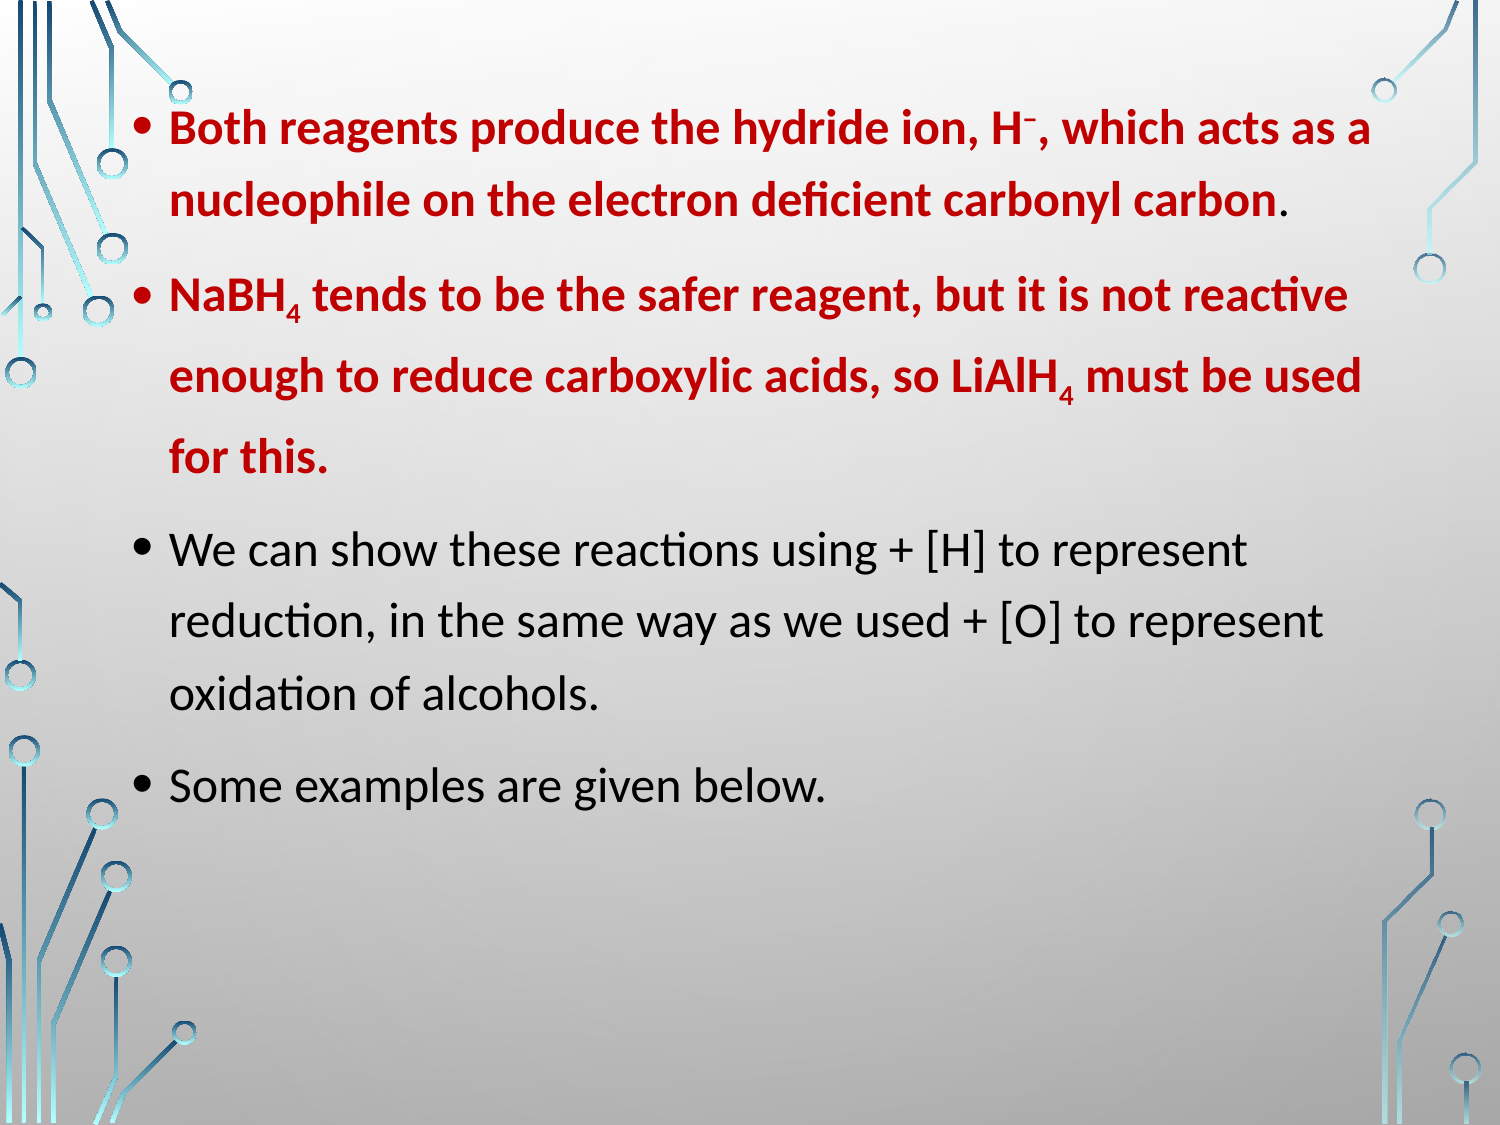

Both reagents produce the hydride ion, H−, which acts as a nucleophile on the electron deficient carbonyl carbon.
NaBH4 tends to be the safer reagent, but it is not reactive enough to reduce carboxylic acids, so LiAlH4 must be used for this.
We can show these reactions using + [H] to represent reduction, in the same way as we used + [O] to represent oxidation of alcohols.
Some examples are given below.